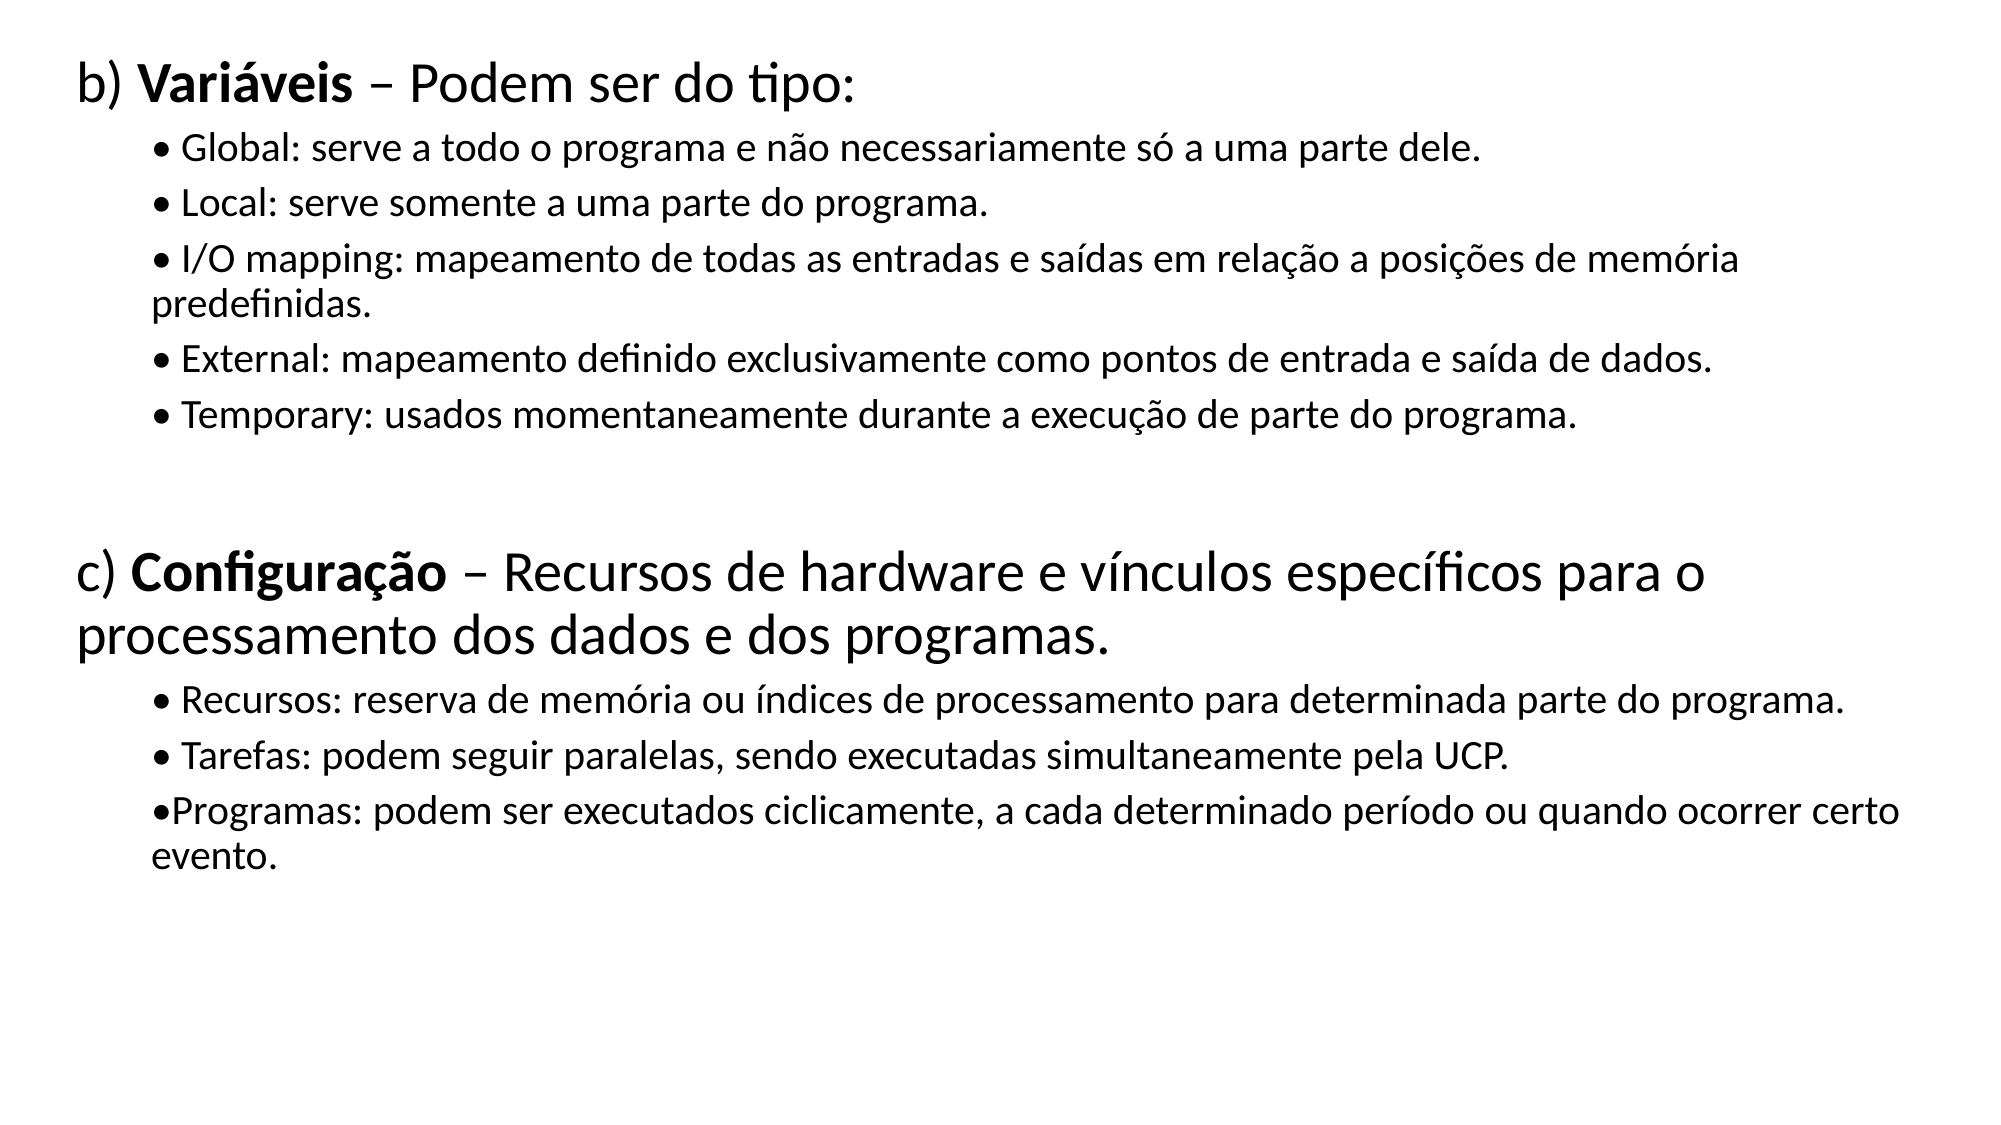

b) Variáveis – Podem ser do tipo:
• Global: serve a todo o programa e não necessariamente só a uma parte dele.
• Local: serve somente a uma parte do programa.
• I/O mapping: mapeamento de todas as entradas e saídas em relação a posições de memória predefinidas.
• External: mapeamento definido exclusivamente como pontos de entrada e saída de dados.
• Temporary: usados momentaneamente durante a execução de parte do programa.

c) Configuração – Recursos de hardware e vínculos específicos para o processamento dos dados e dos programas.
• Recursos: reserva de memória ou índices de processamento para determinada parte do programa.
• Tarefas: podem seguir paralelas, sendo executadas simultaneamente pela UCP.
•Programas: podem ser executados ciclicamente, a cada determinado período ou quando ocorrer certo evento.